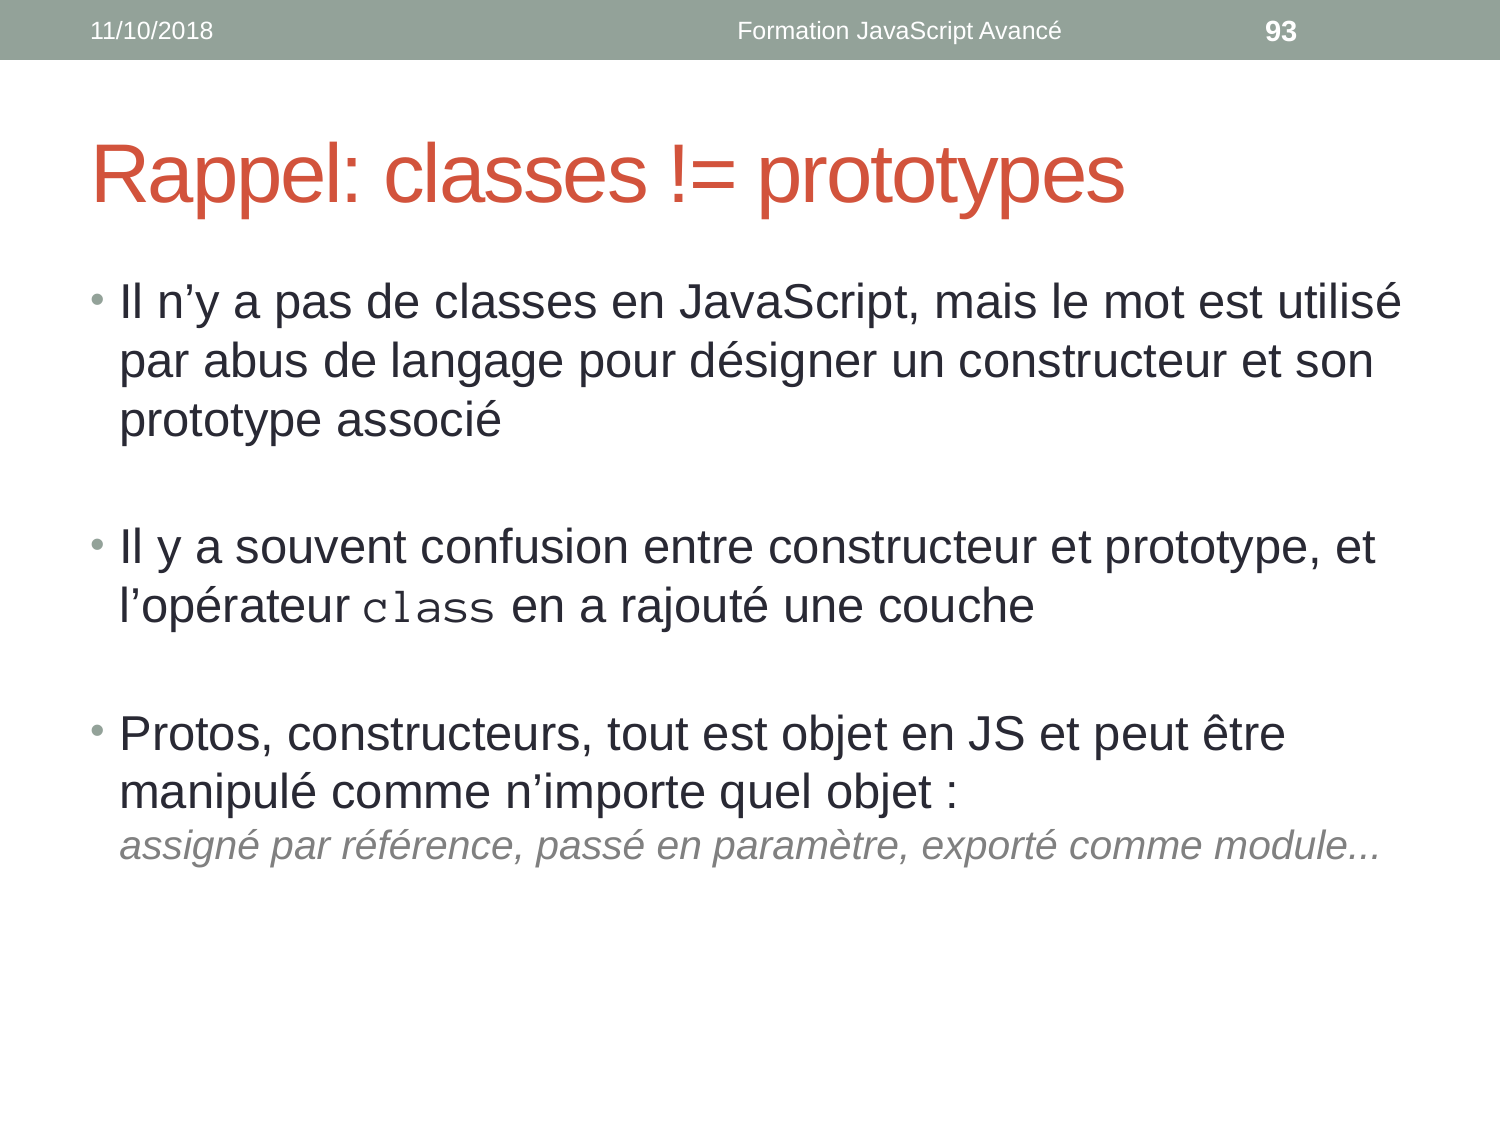

11/10/2018
Formation JavaScript Avancé
93
# Rappel: classes != prototypes
Il n’y a pas de classes en JavaScript, mais le mot est utilisé par abus de langage pour désigner un constructeur et son prototype associé
Il y a souvent confusion entre constructeur et prototype, et l’opérateur class en a rajouté une couche
Protos, constructeurs, tout est objet en JS et peut être manipulé comme n’importe quel objet :
assigné par référence, passé en paramètre, exporté comme module...